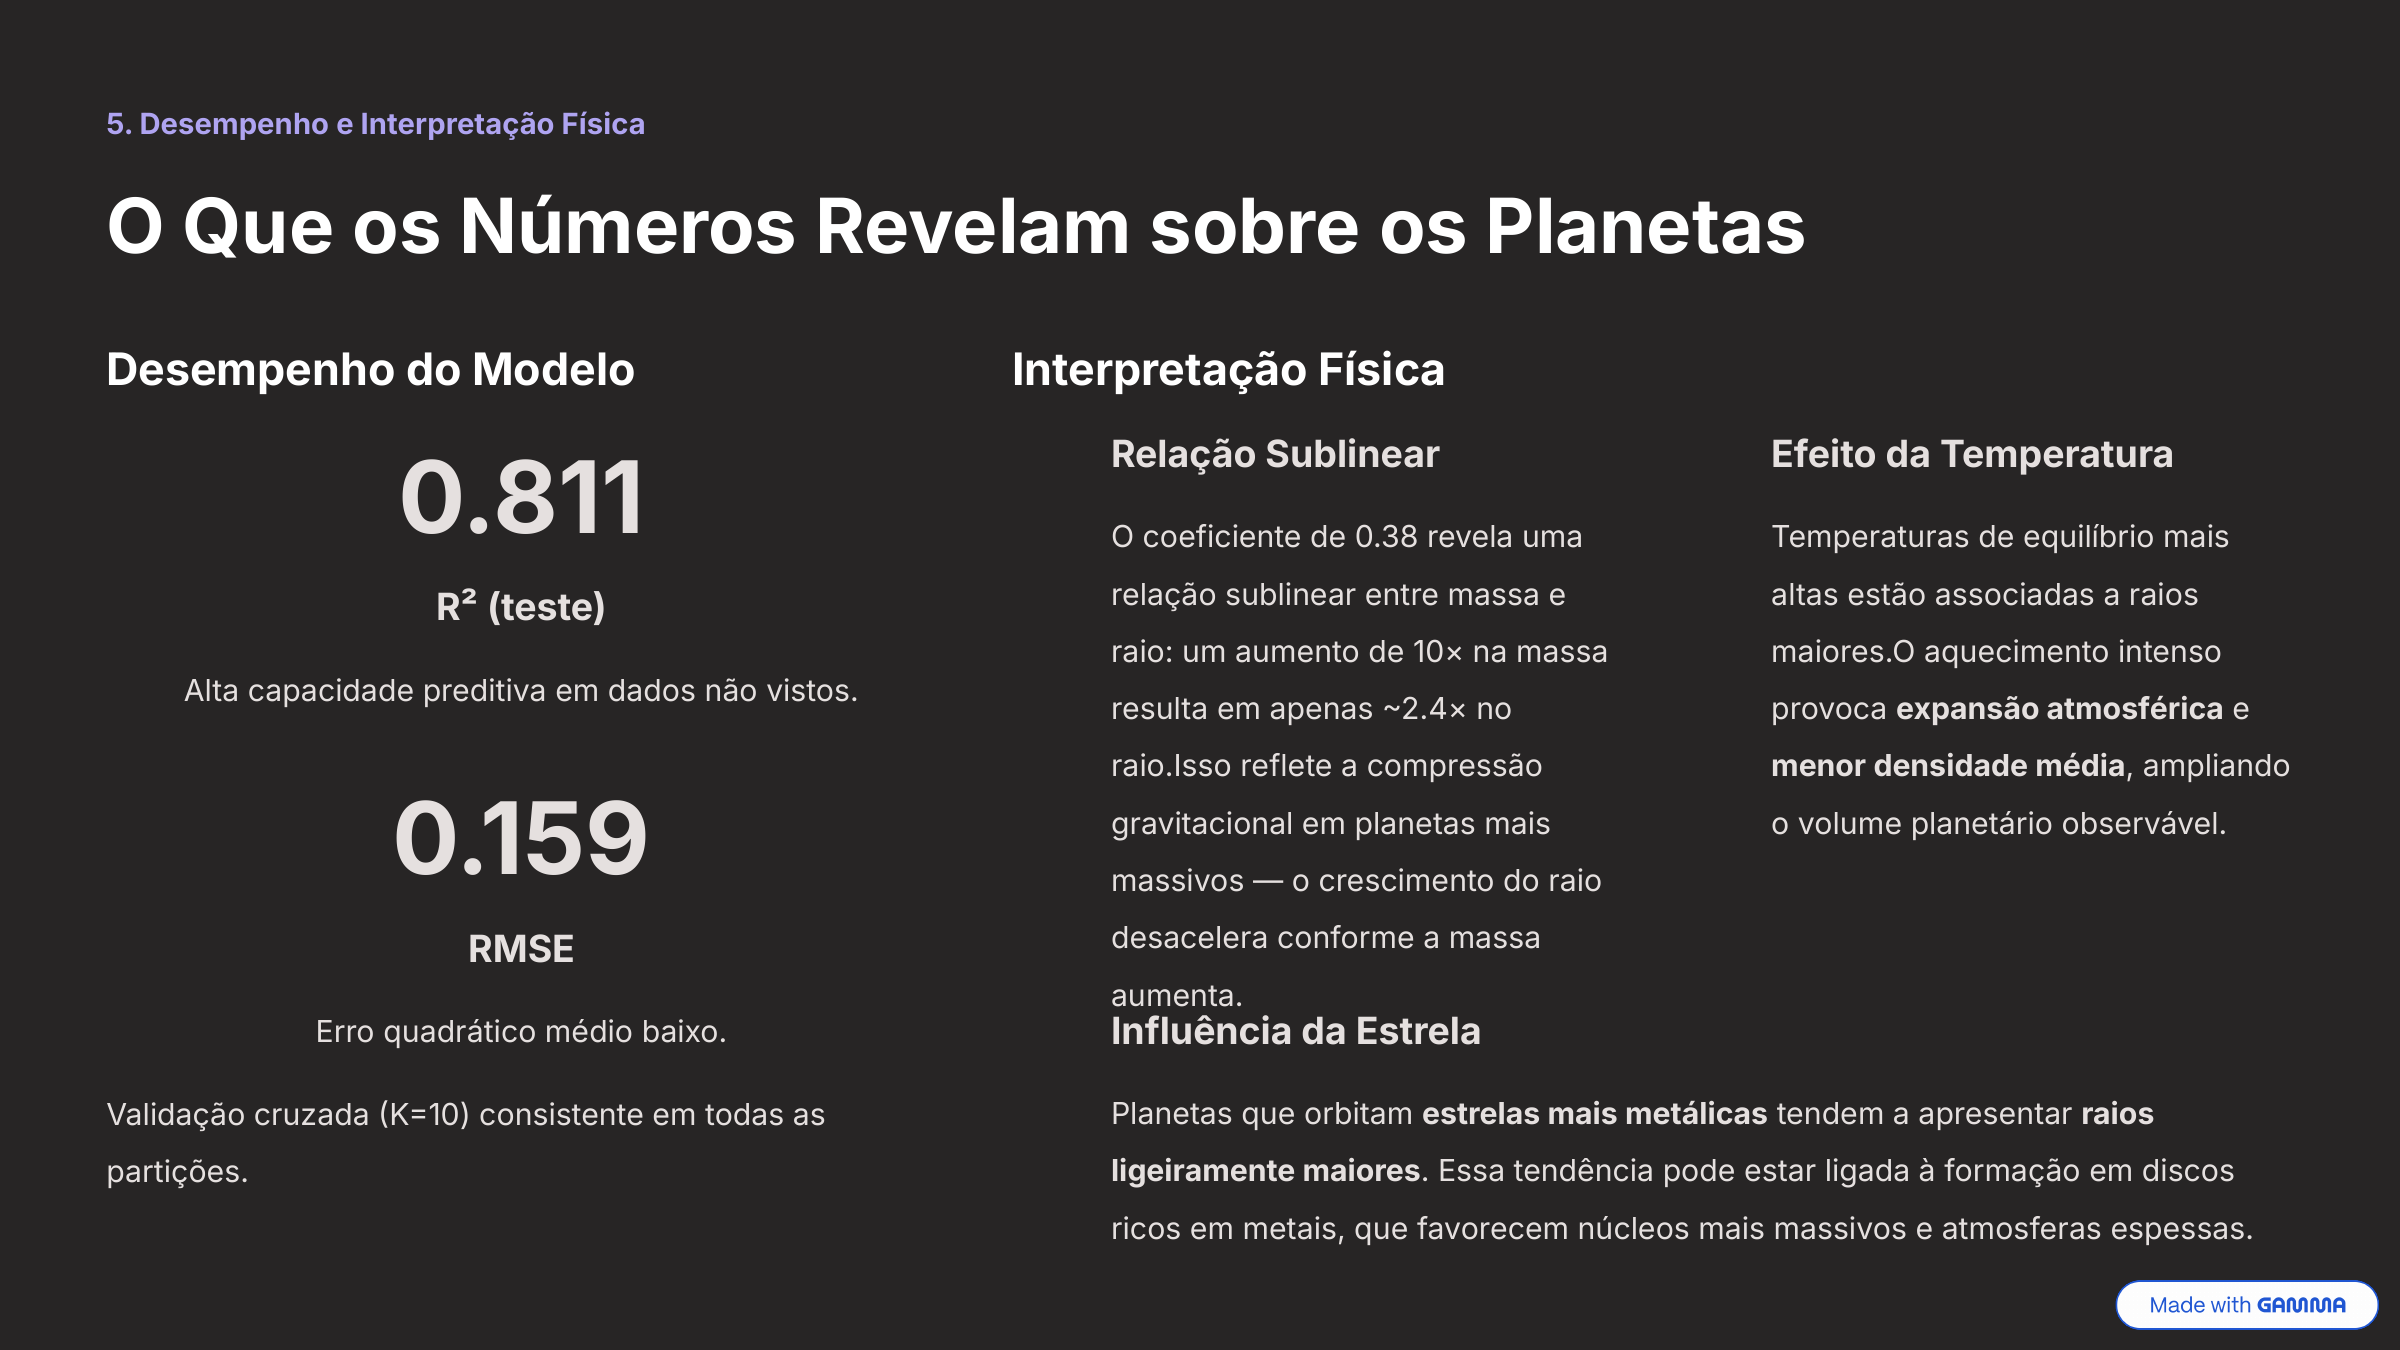

5. Desempenho e Interpretação Física
O Que os Números Revelam sobre os Planetas
Desempenho do Modelo
Interpretação Física
Relação Sublinear
Efeito da Temperatura
0.811
O coeficiente de 0.38 revela uma relação sublinear entre massa e raio: um aumento de 10× na massa resulta em apenas ~2.4× no raio.Isso reflete a compressão gravitacional em planetas mais massivos — o crescimento do raio desacelera conforme a massa aumenta.
Temperaturas de equilíbrio mais altas estão associadas a raios maiores.O aquecimento intenso provoca expansão atmosférica e menor densidade média, ampliando o volume planetário observável.
R² (teste)
Alta capacidade preditiva em dados não vistos.
0.159
RMSE
Erro quadrático médio baixo.
Influência da Estrela
Planetas que orbitam estrelas mais metálicas tendem a apresentar raios ligeiramente maiores. Essa tendência pode estar ligada à formação em discos ricos em metais, que favorecem núcleos mais massivos e atmosferas espessas.
Validação cruzada (K=10) consistente em todas as partições.